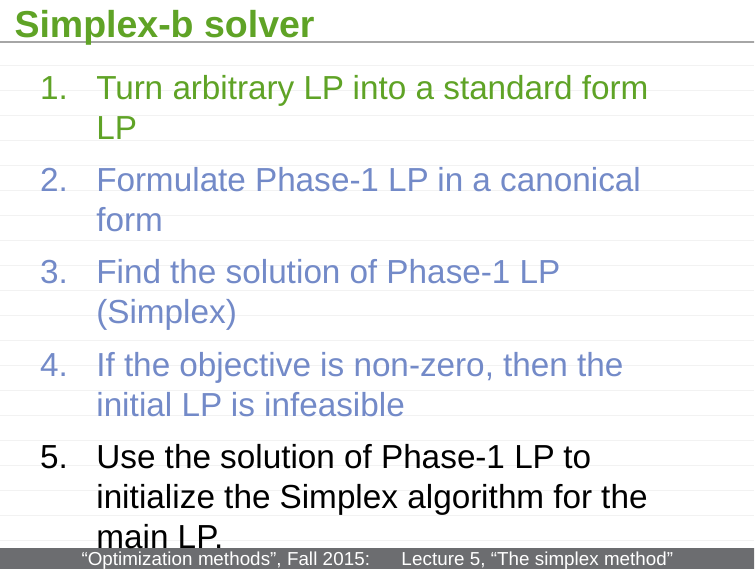

# Simplex-b solver
Turn arbitrary LP into a standard form LP
Formulate Phase-1 LP in a canonical form
Find the solution of Phase-1 LP (Simplex)
If the objective is non-zero, then the initial LP is infeasible
Use the solution of Phase-1 LP to initialize the Simplex algorithm for the main LP.
Iterate pivoting, until all objective coefficients are negative